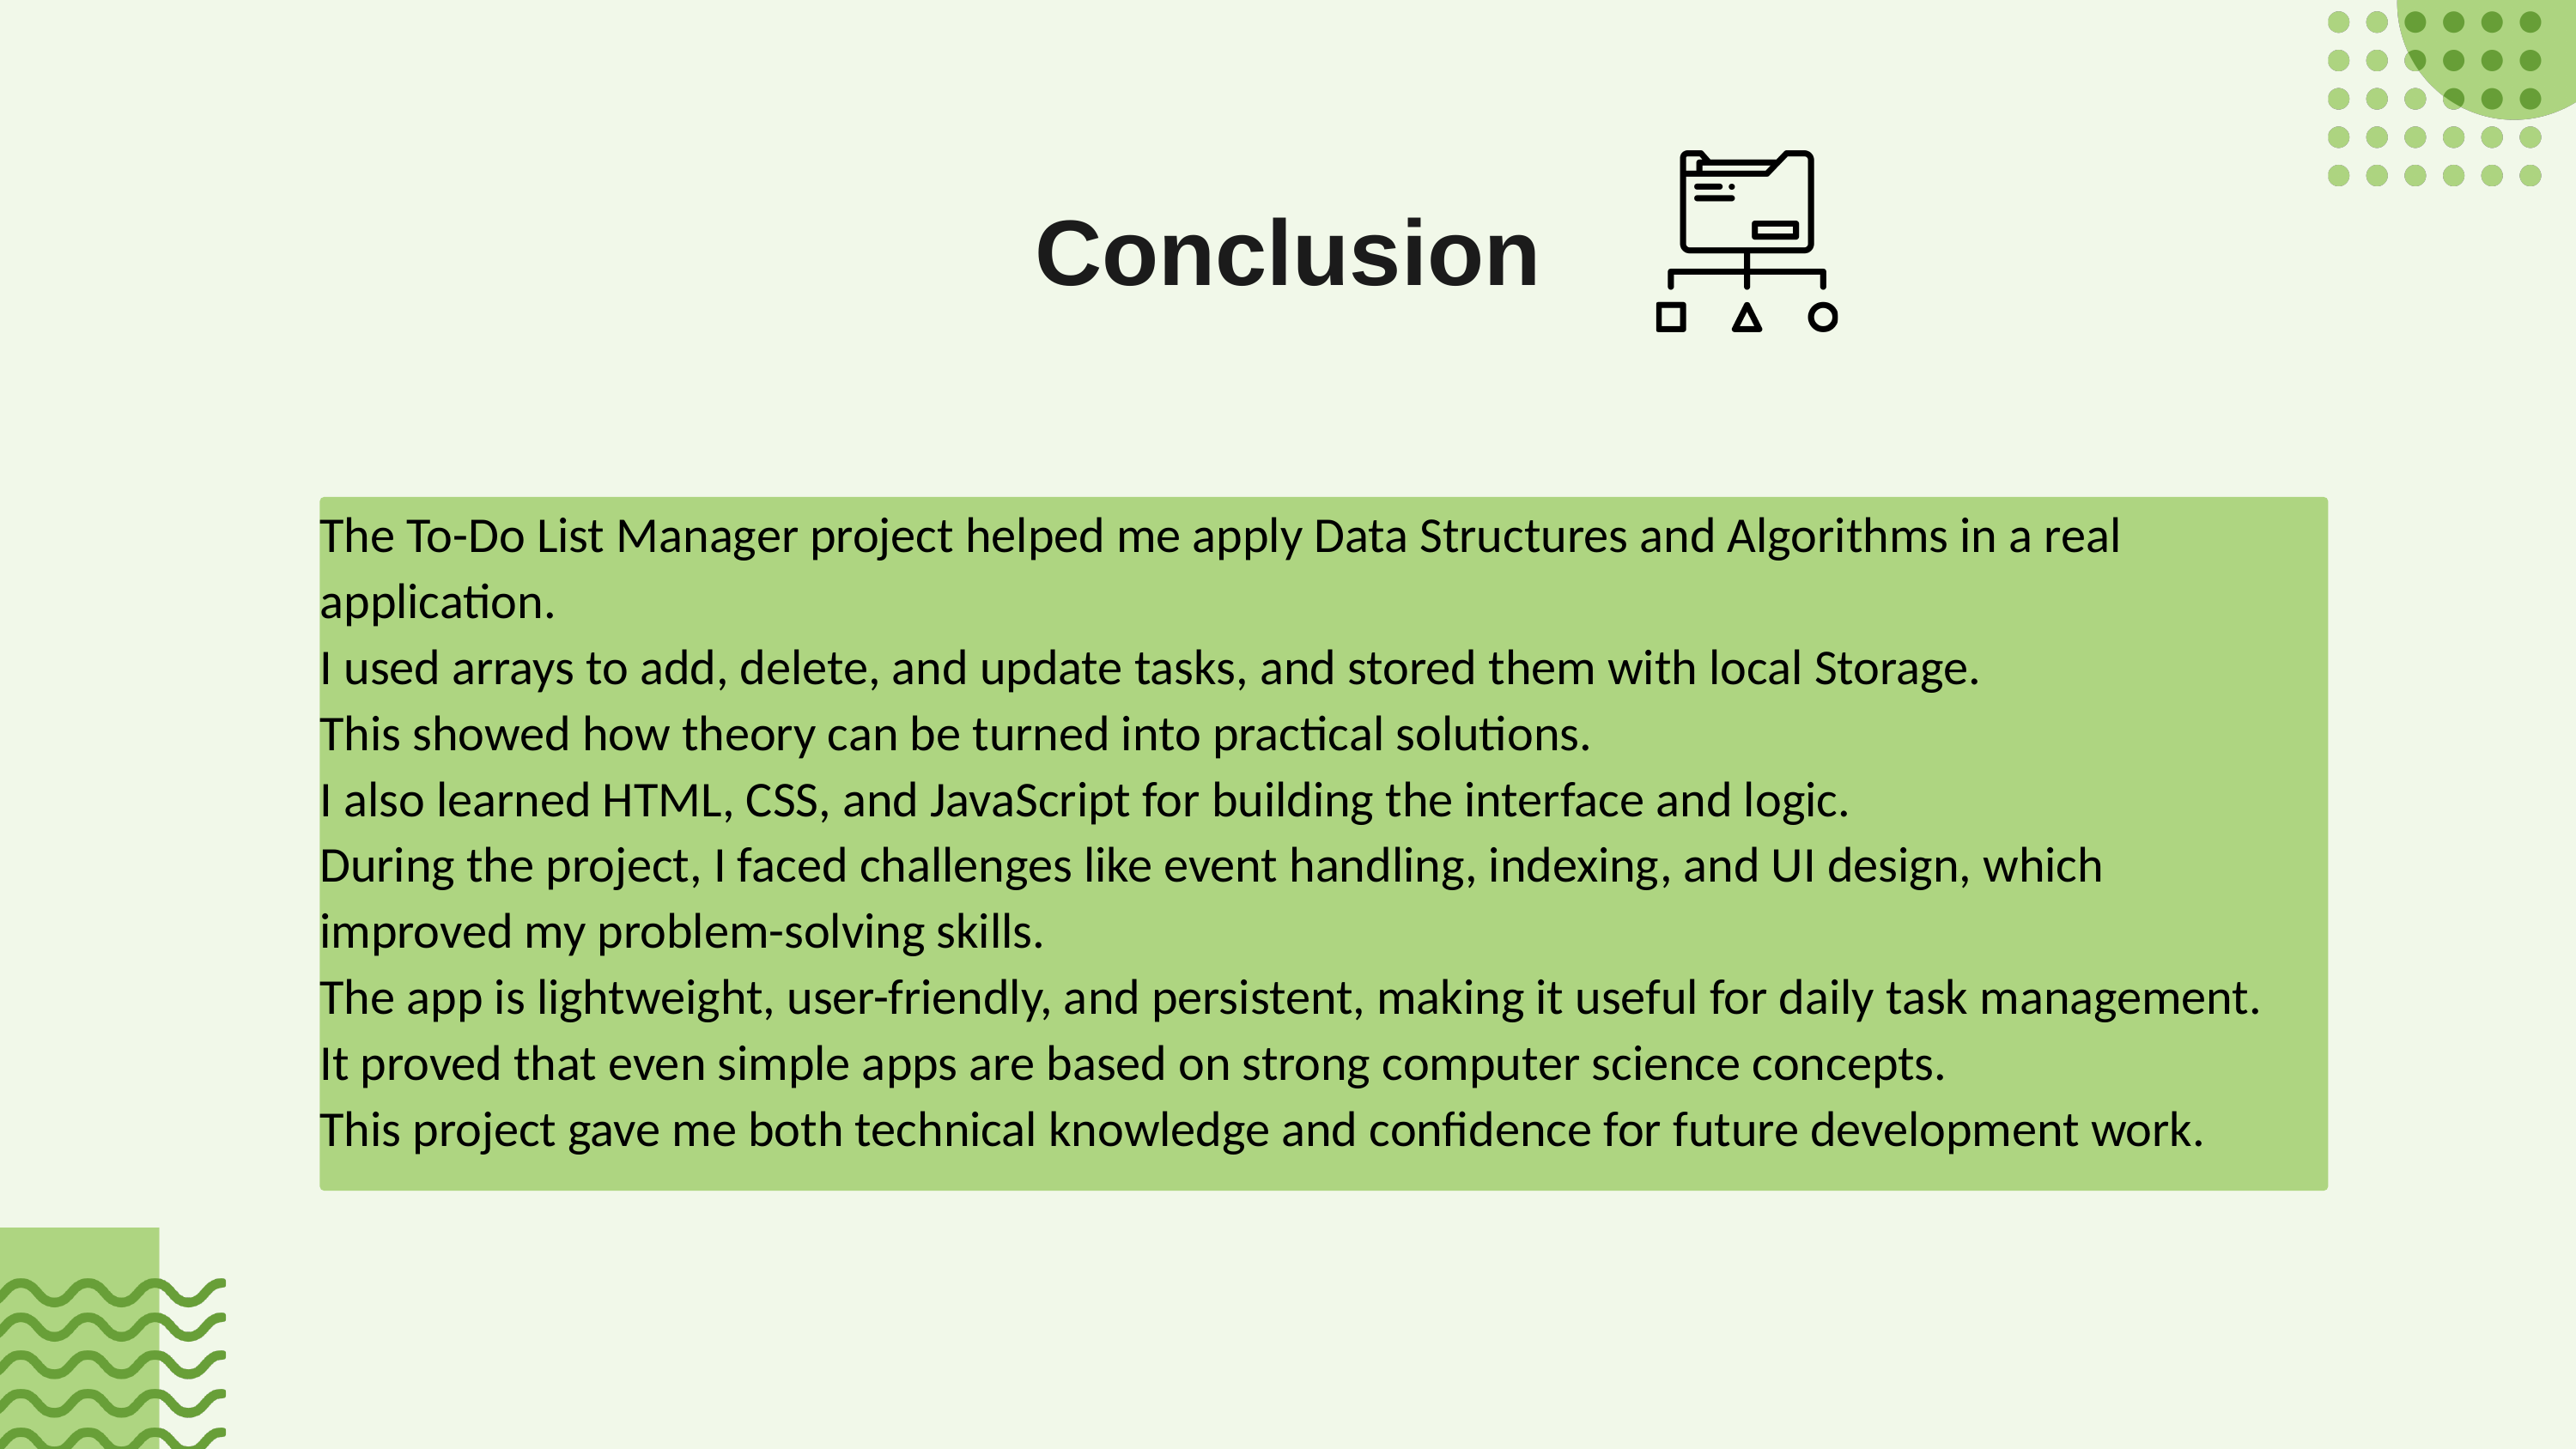

Conclusion
The To-Do List Manager project helped me apply Data Structures and Algorithms in a real application.
I used arrays to add, delete, and update tasks, and stored them with local Storage.
This showed how theory can be turned into practical solutions.
I also learned HTML, CSS, and JavaScript for building the interface and logic.
During the project, I faced challenges like event handling, indexing, and UI design, which improved my problem-solving skills.
The app is lightweight, user-friendly, and persistent, making it useful for daily task management.
It proved that even simple apps are based on strong computer science concepts.
This project gave me both technical knowledge and confidence for future development work.